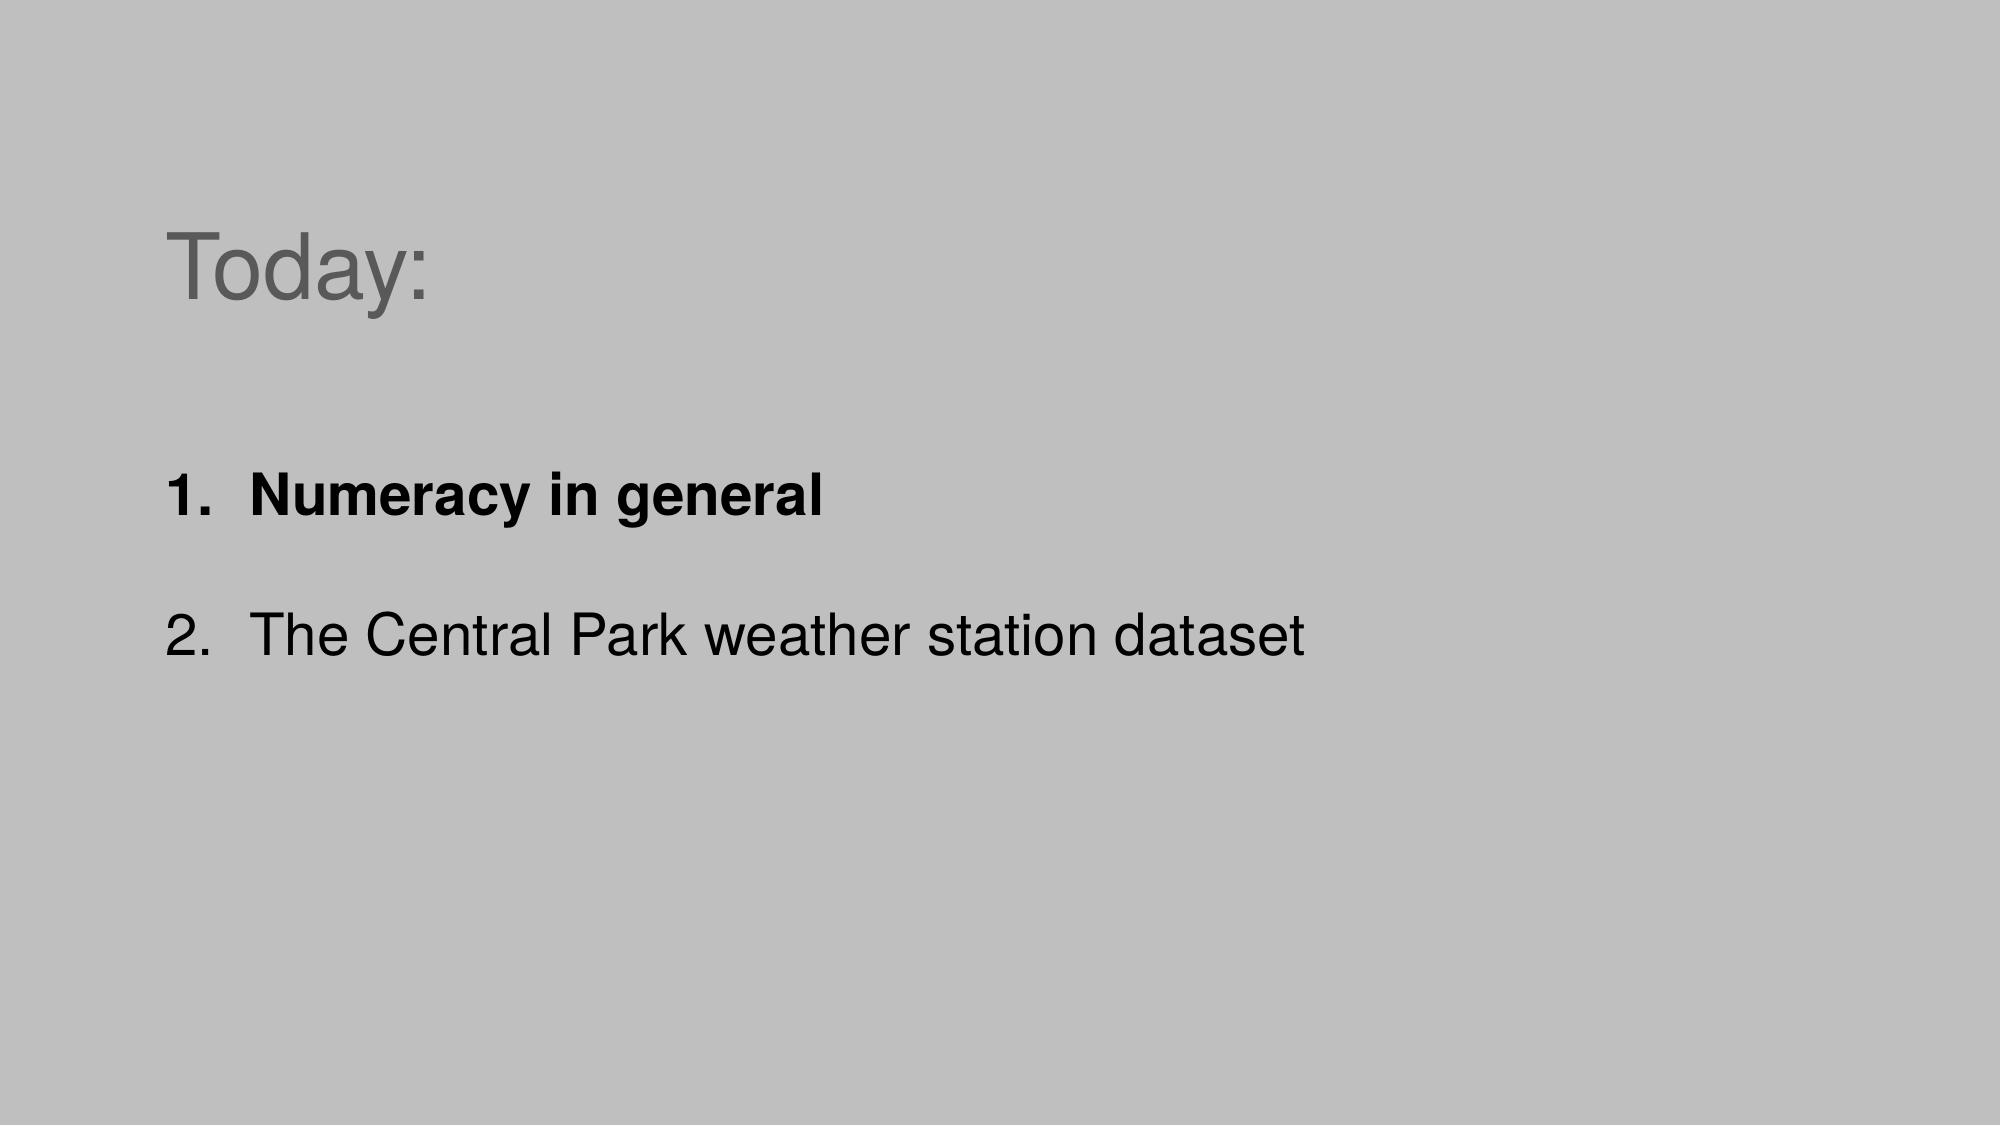

# Today:
Numeracy in general

The Central Park weather station dataset